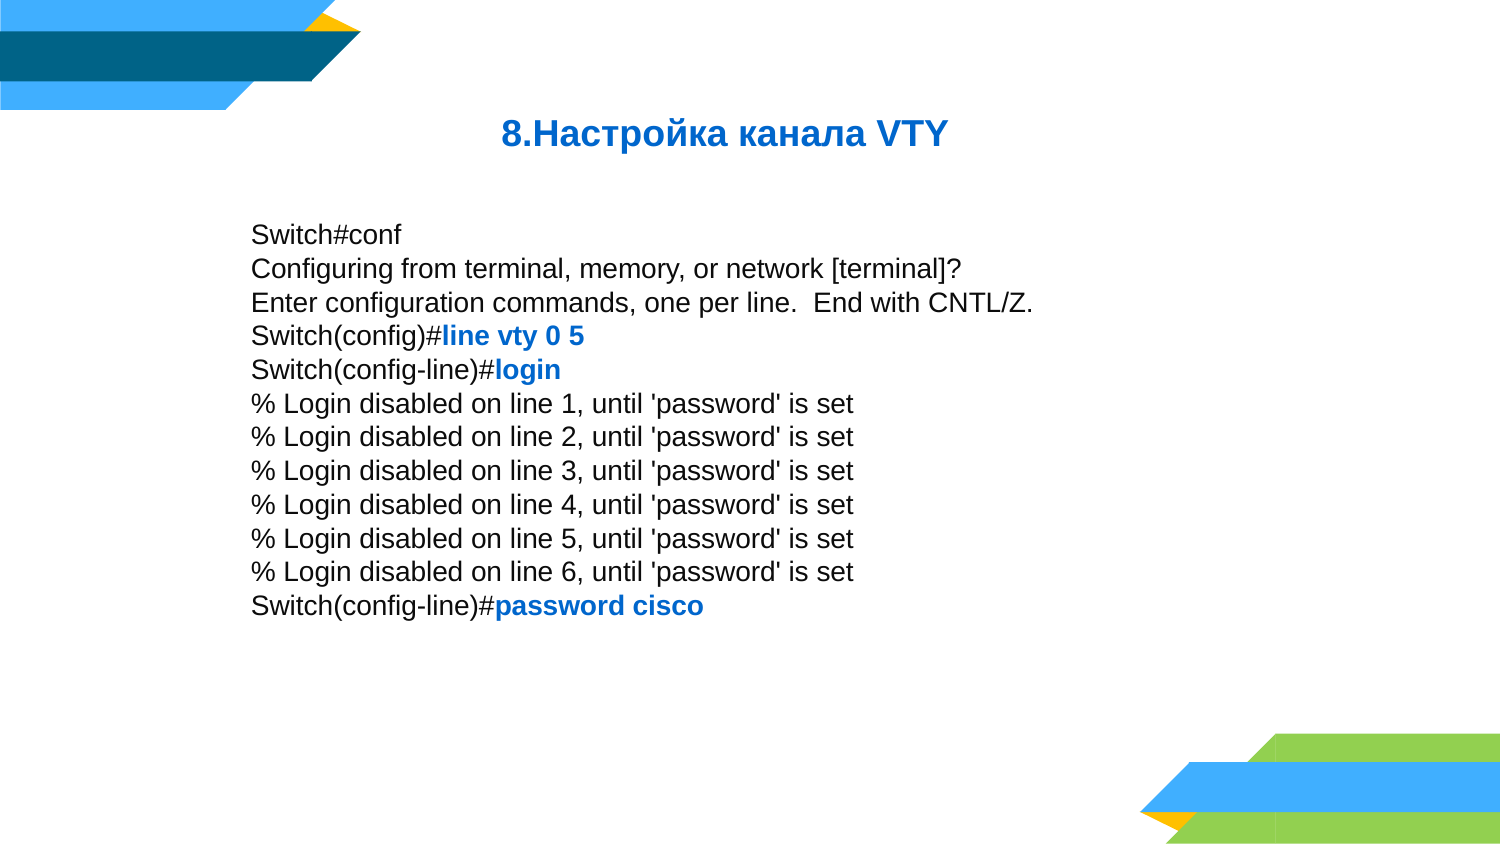

8.Настройка канала VTY
Switch#conf
Configuring from terminal, memory, or network [terminal]?
Enter configuration commands, one per line.  End with CNTL/Z.
Switch(config)#line vty 0 5
Switch(config-line)#login
% Login disabled on line 1, until 'password' is set
% Login disabled on line 2, until 'password' is set
% Login disabled on line 3, until 'password' is set
% Login disabled on line 4, until 'password' is set
% Login disabled on line 5, until 'password' is set
% Login disabled on line 6, until 'password' is set
Switch(config-line)#password cisco